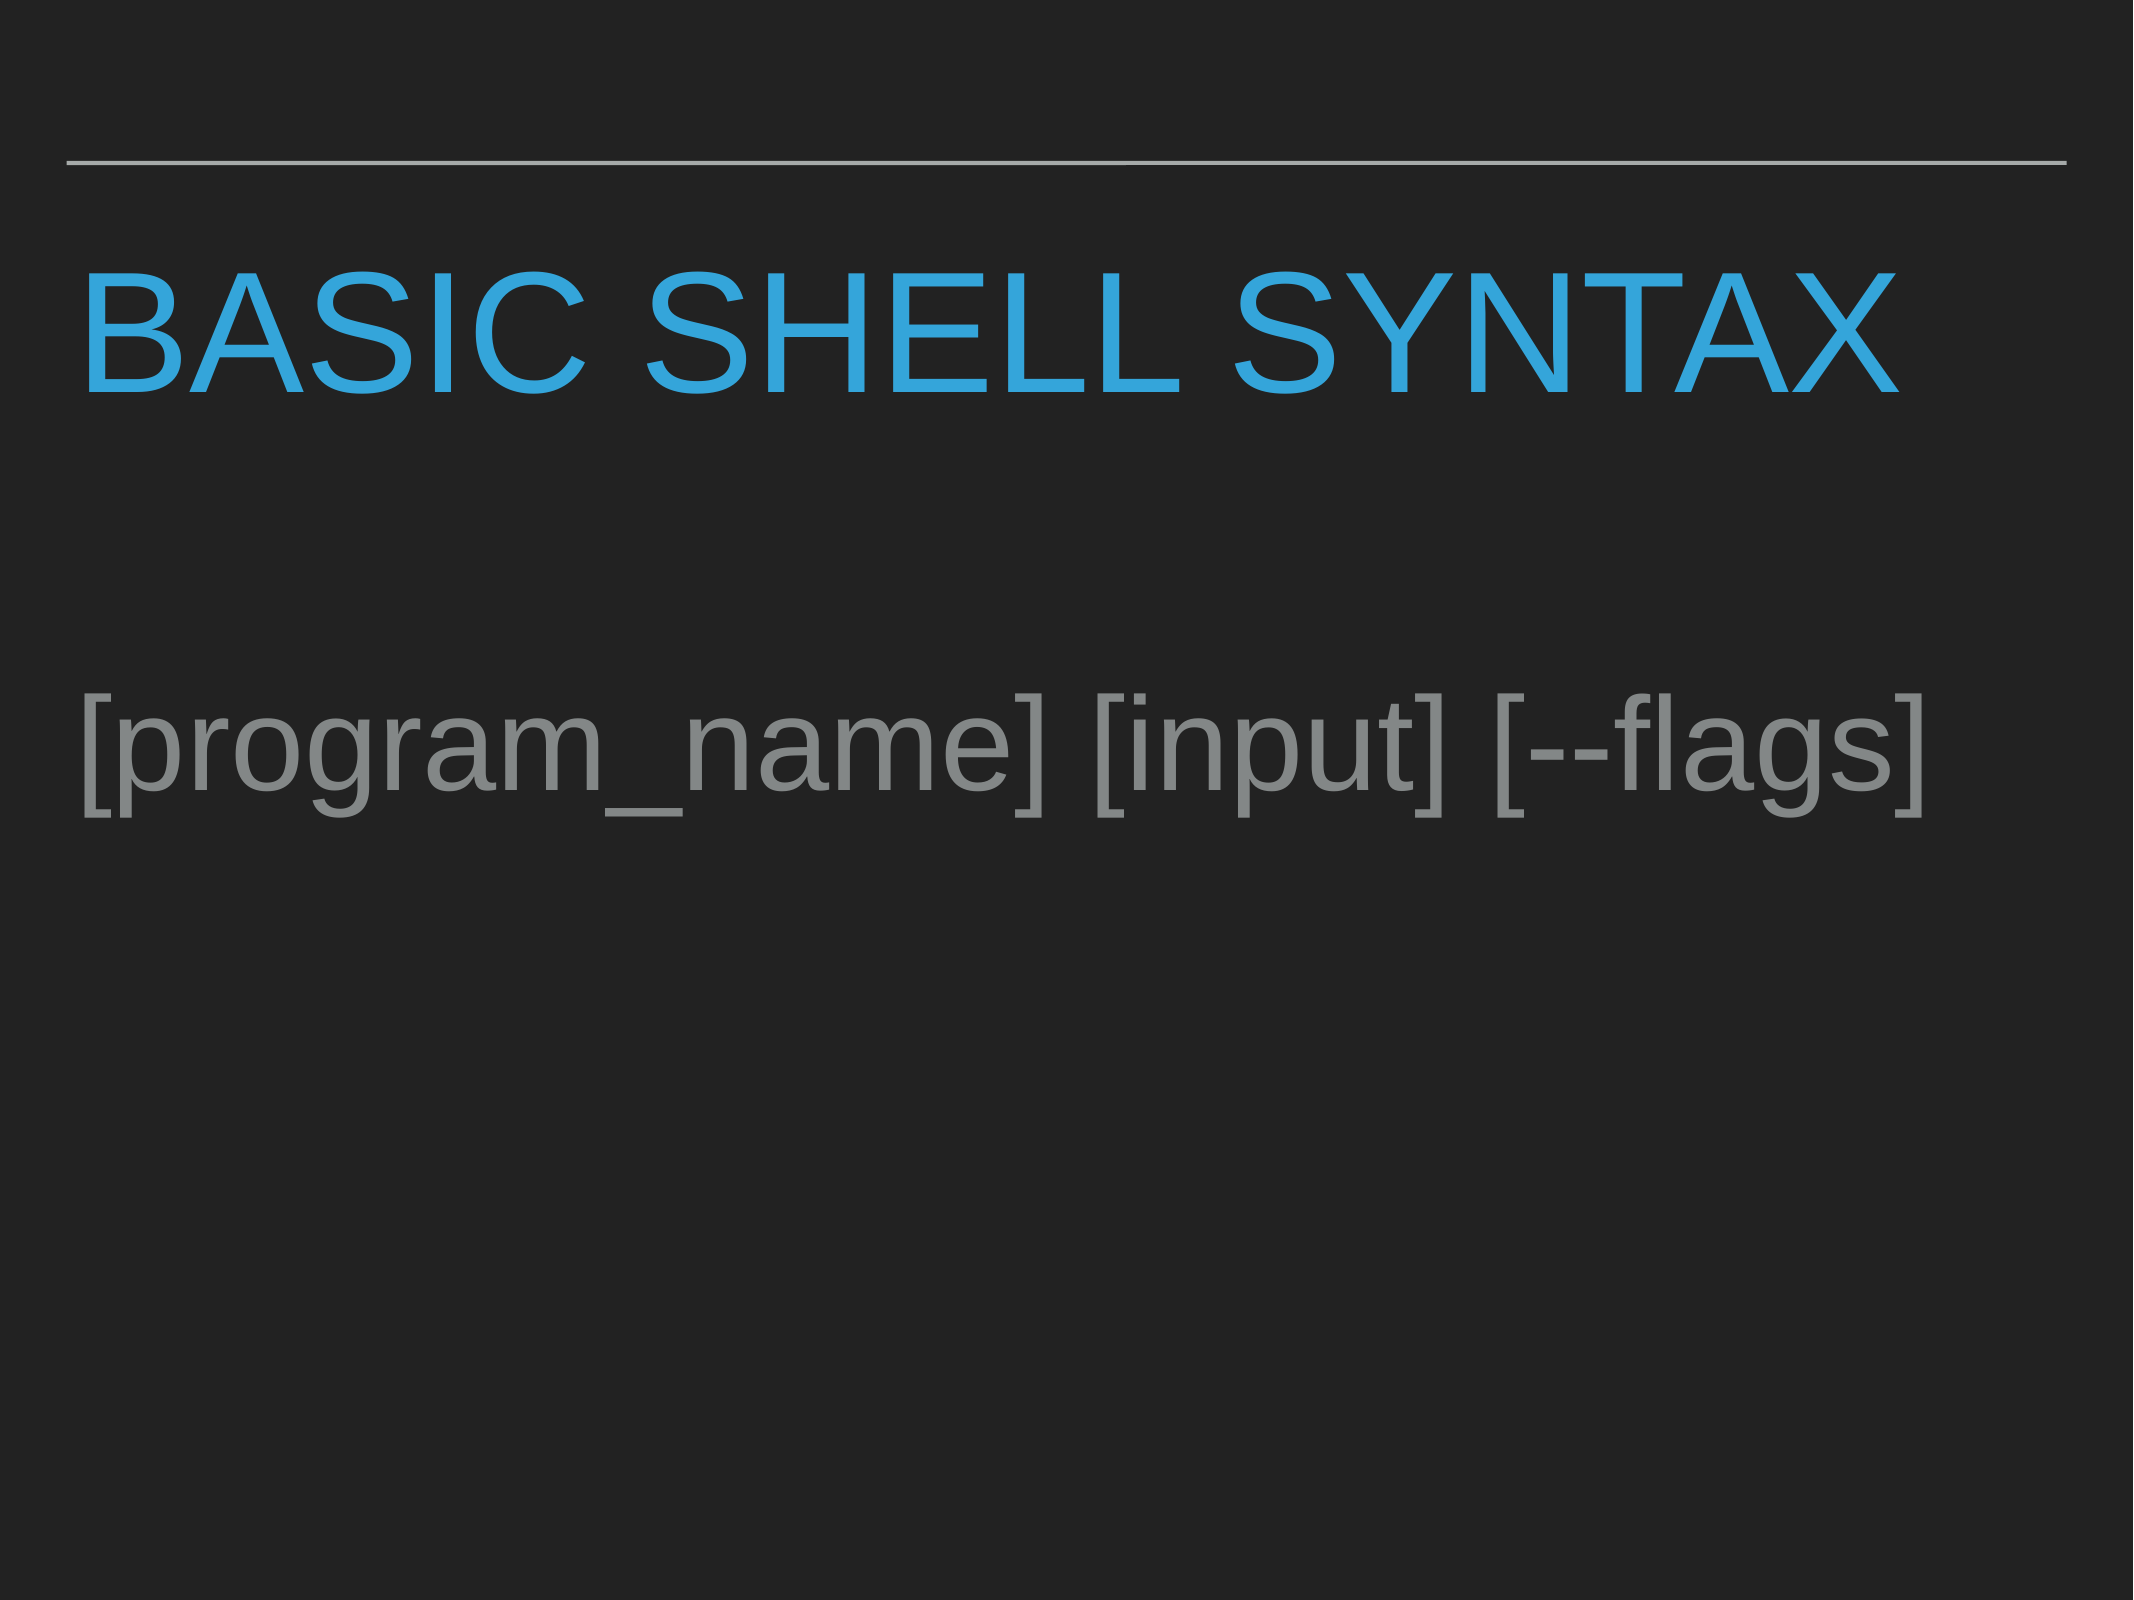

# Basic Shell Syntax
[program_name] [input] [--flags]